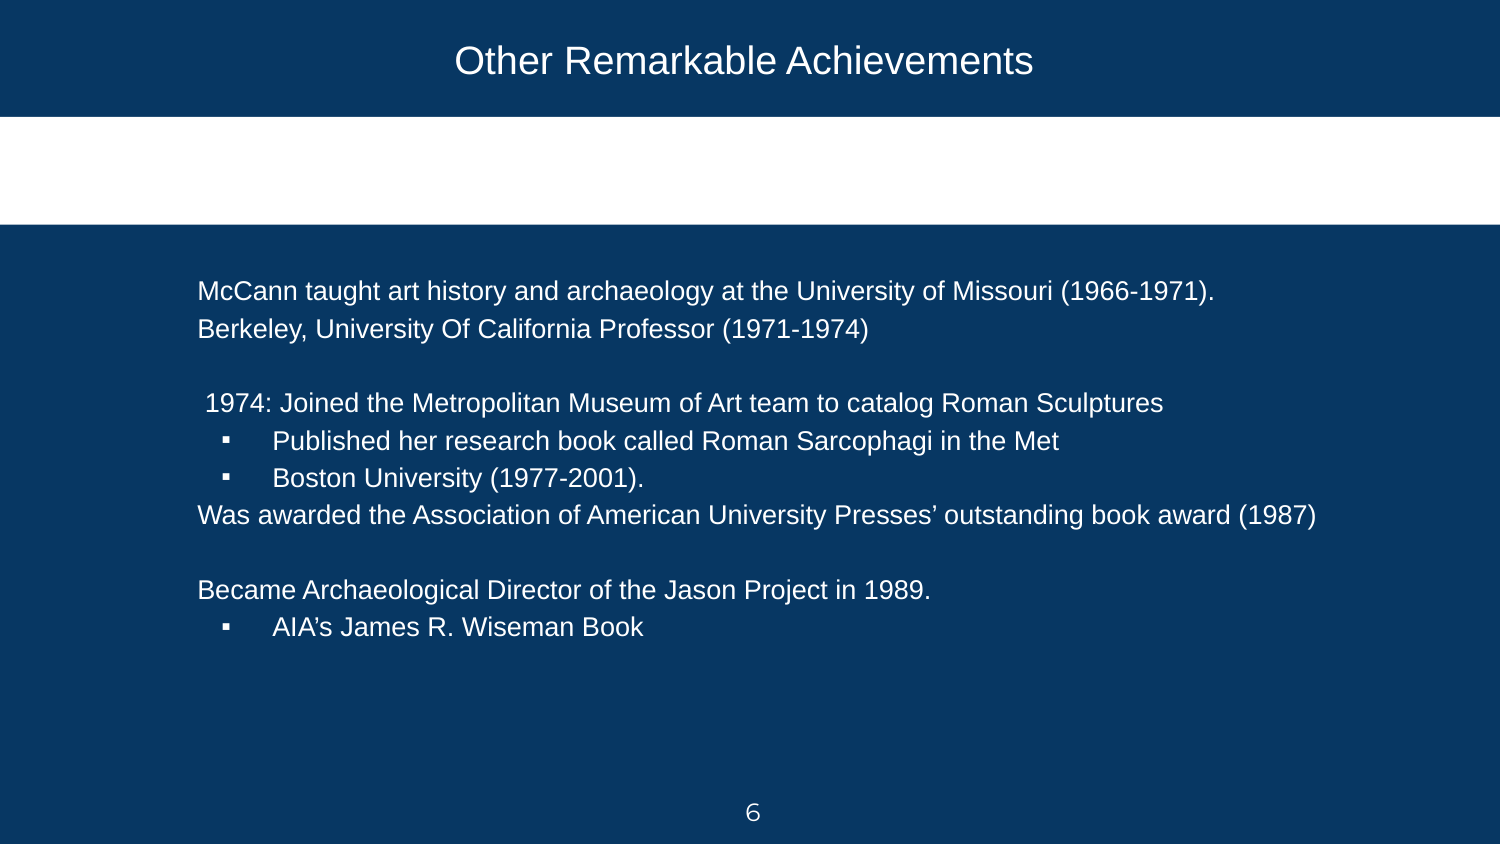

# Other Remarkable Achievements
McCann taught art history and archaeology at the University of Missouri (1966-1971).
Berkeley, University Of California Professor (1971-1974)

 1974: Joined the Metropolitan Museum of Art team to catalog Roman Sculptures
Published her research book called Roman Sarcophagi in the Met
Boston University (1977-2001).
Was awarded the Association of American University Presses’ outstanding book award (1987)

Became Archaeological Director of the Jason Project in 1989.
AIA’s James R. Wiseman Book

6